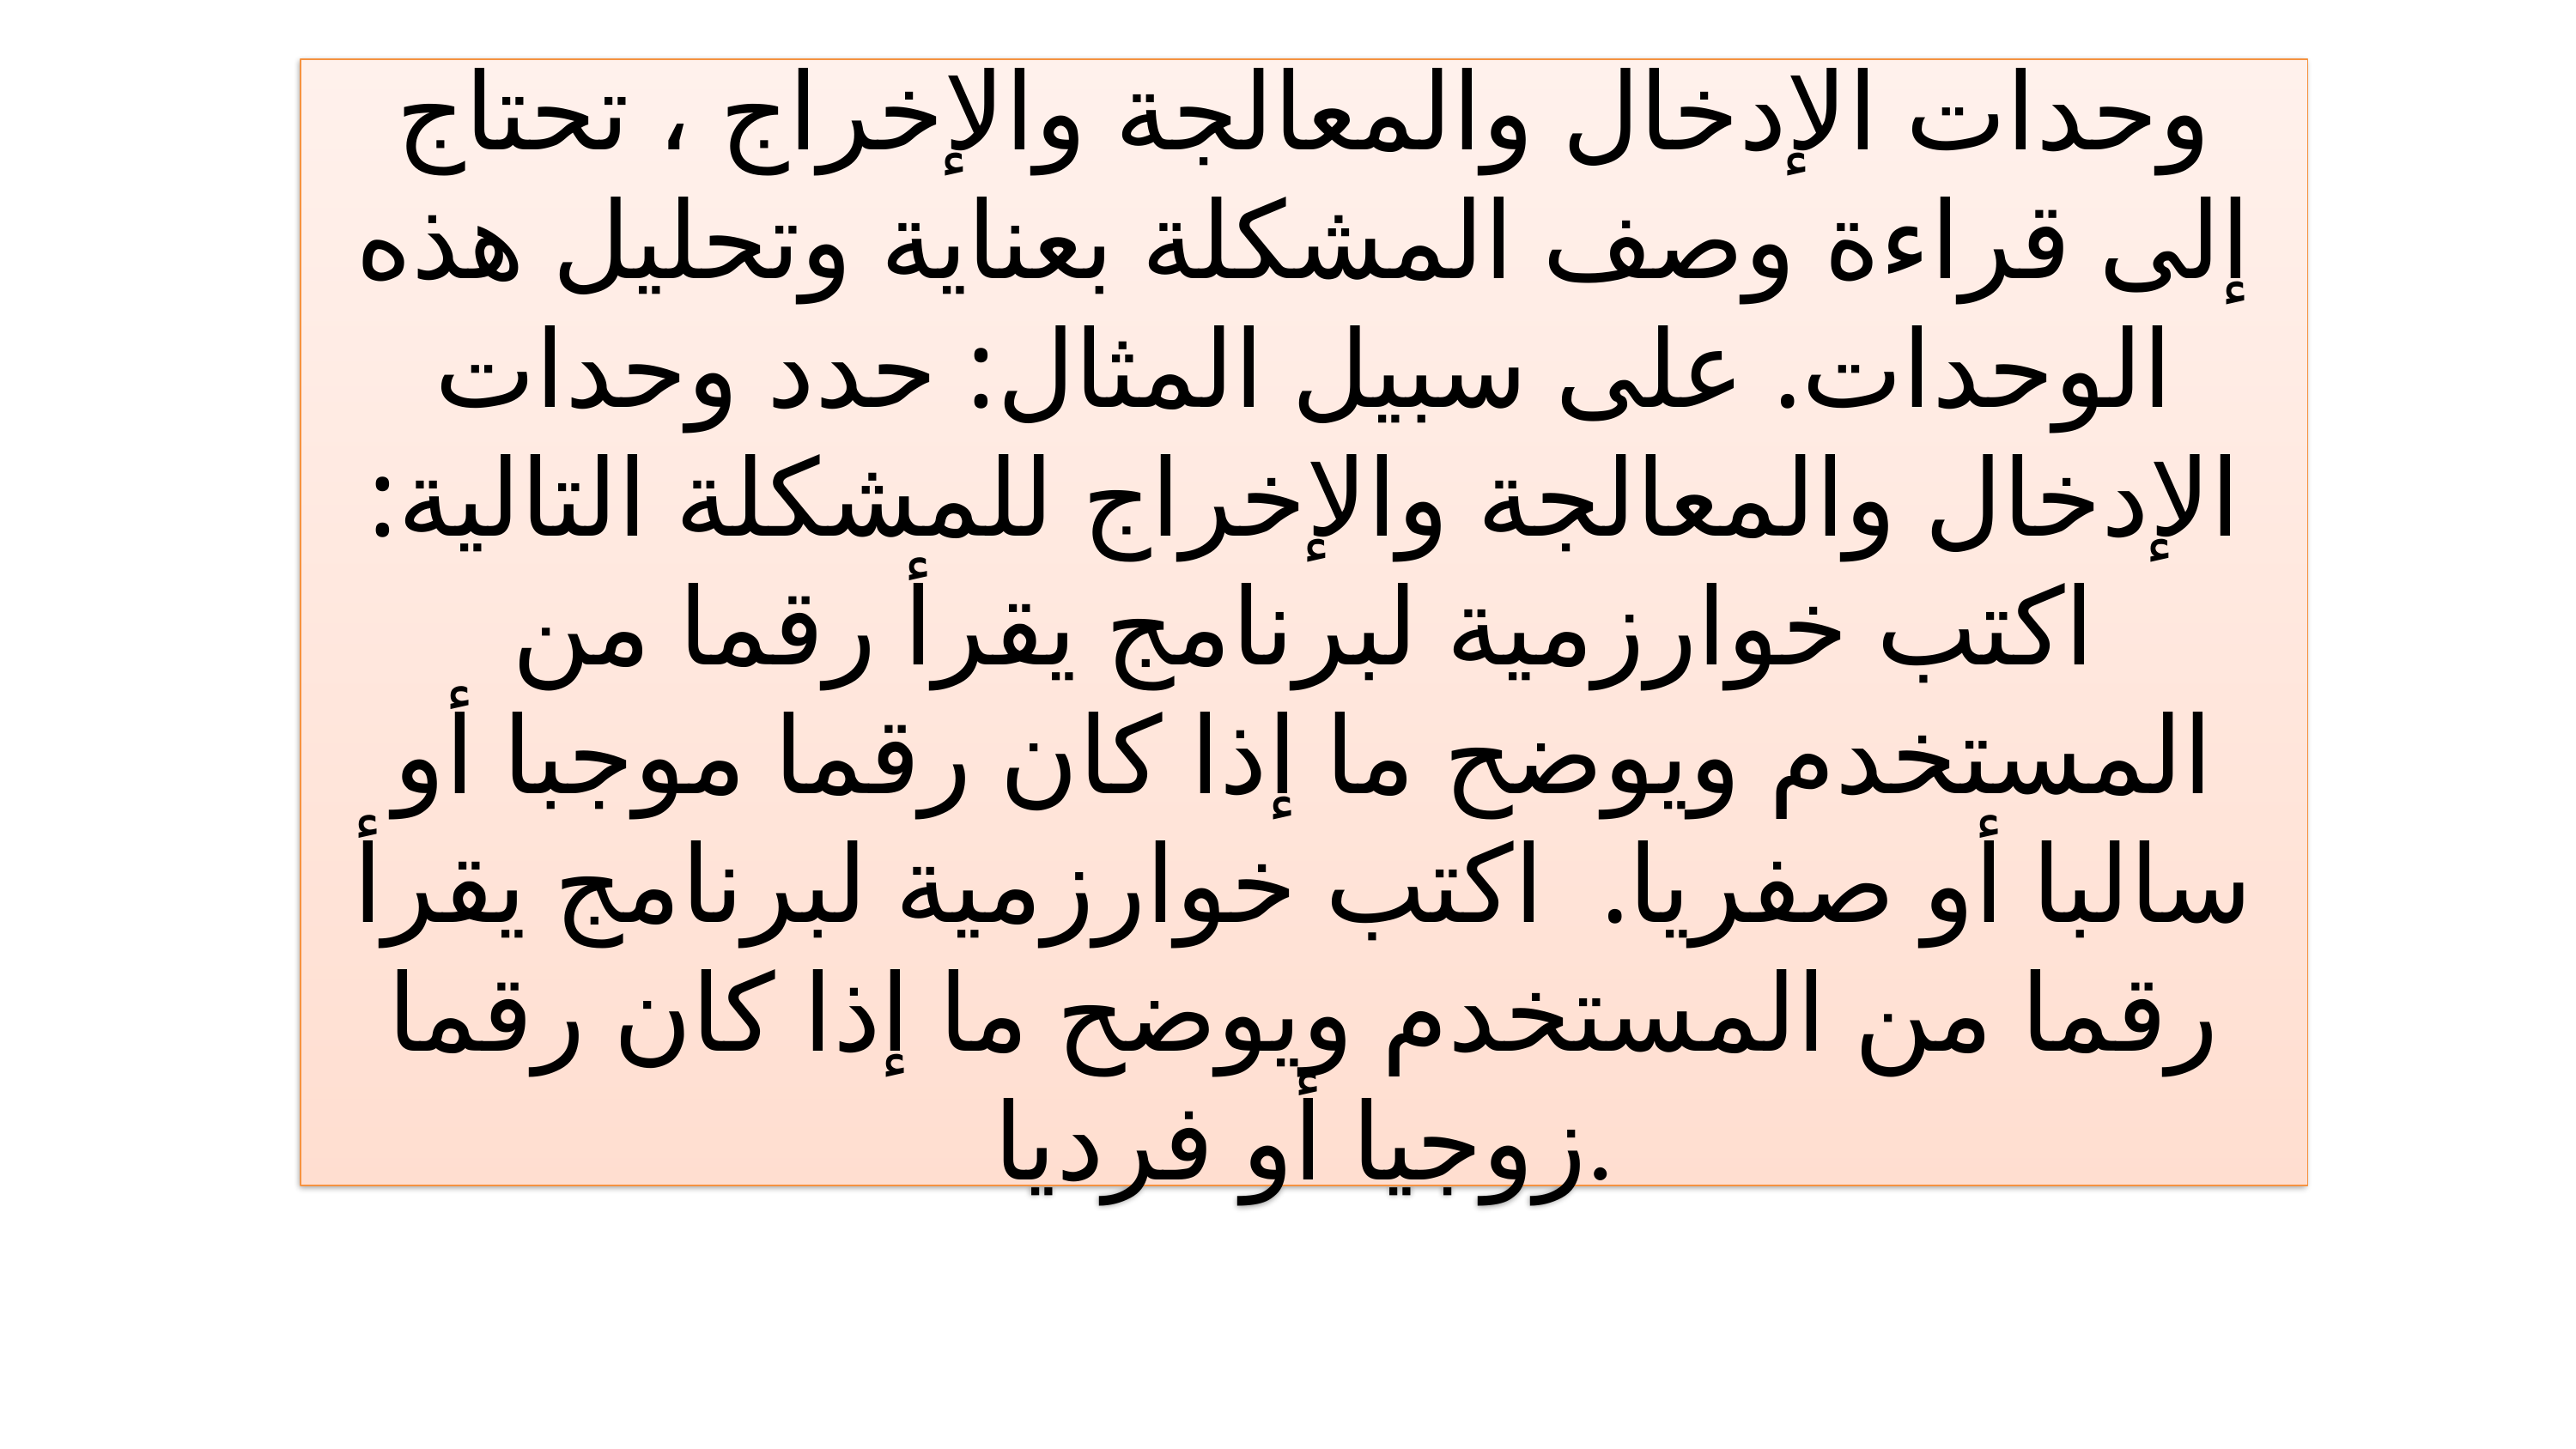

وحدات الإدخال والمعالجة والإخراج ، تحتاج إلى قراءة وصف المشكلة بعناية وتحليل هذه الوحدات. على سبيل المثال: حدد وحدات الإدخال والمعالجة والإخراج للمشكلة التالية: اكتب خوارزمية لبرنامج يقرأ رقما من المستخدم ويوضح ما إذا كان رقما موجبا أو سالبا أو صفريا.  اكتب خوارزمية لبرنامج يقرأ رقما من المستخدم ويوضح ما إذا كان رقما زوجيا أو فرديا.